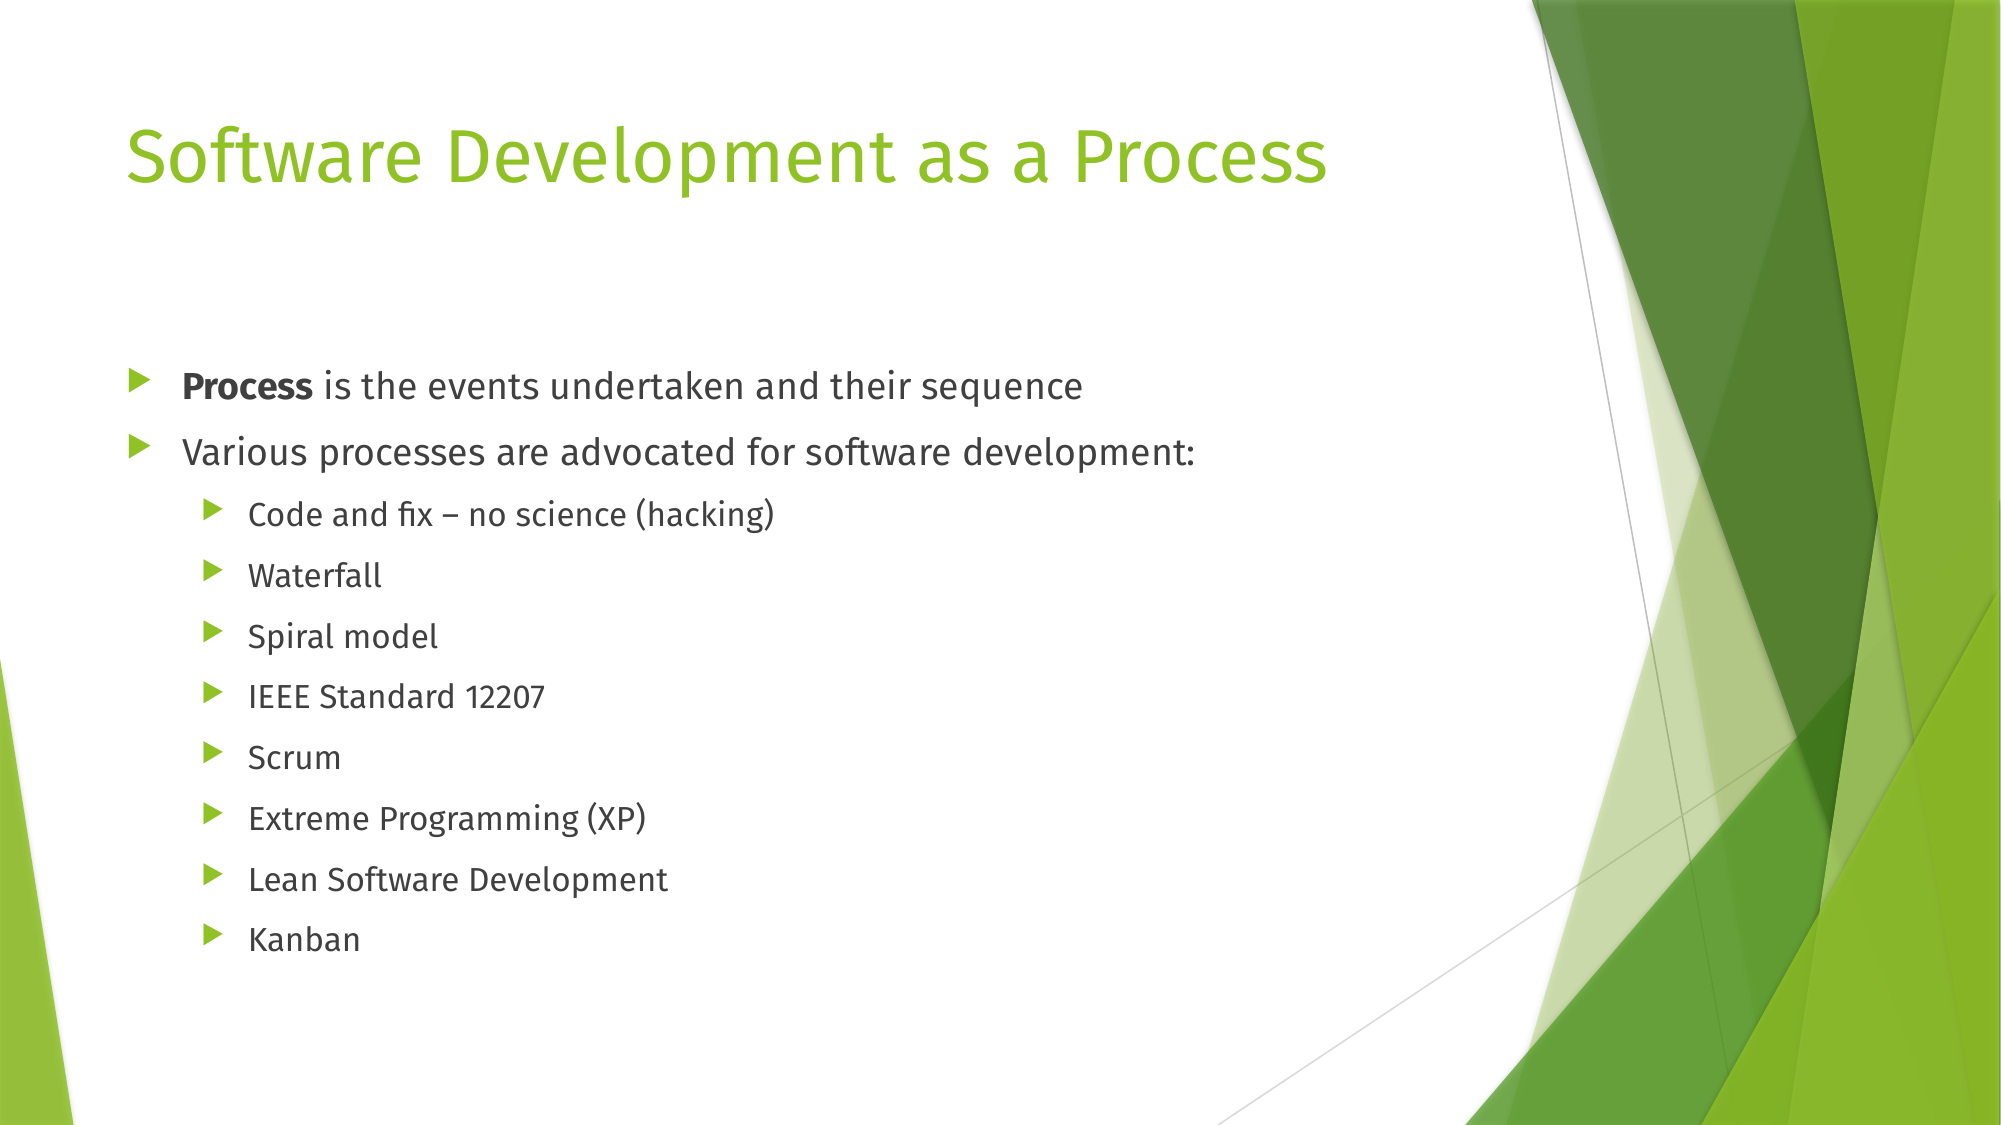

# Software Development as a Process
Process is the events undertaken and their sequence
Various processes are advocated for software development:
Code and fix – no science (hacking)
Waterfall
Spiral model
IEEE Standard 12207
Scrum
Extreme Programming (XP)
Lean Software Development
Kanban